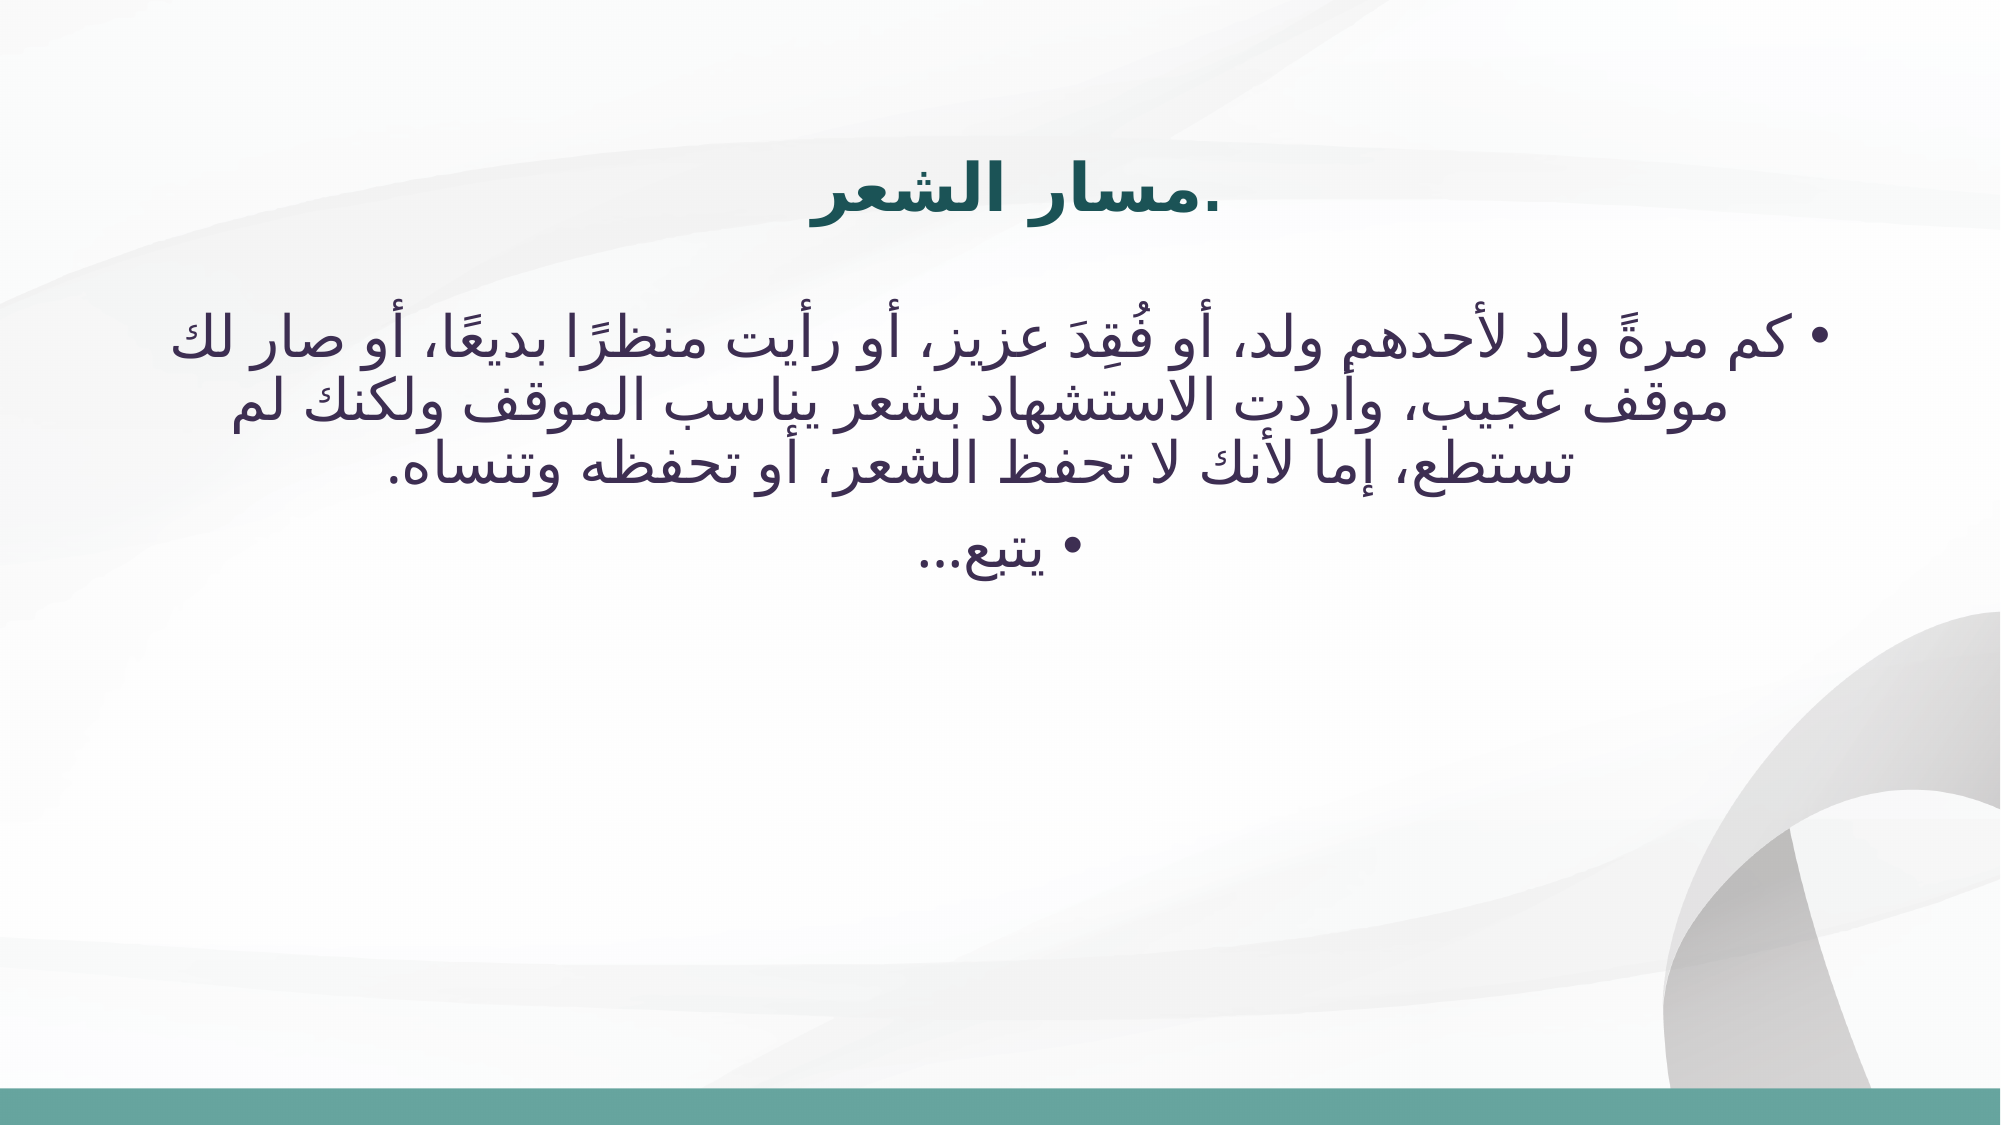

# مسار الشعر.
كم مرةً ولد لأحدهم ولد، أو فُقِدَ عزيز، أو رأيت منظرًا بديعًا، أو صار لك موقف عجيب، وأردت الاستشهاد بشعر يناسب الموقف ولكنك لم تستطع، إما لأنك لا تحفظ الشعر، أو تحفظه وتنساه.
يتبع...